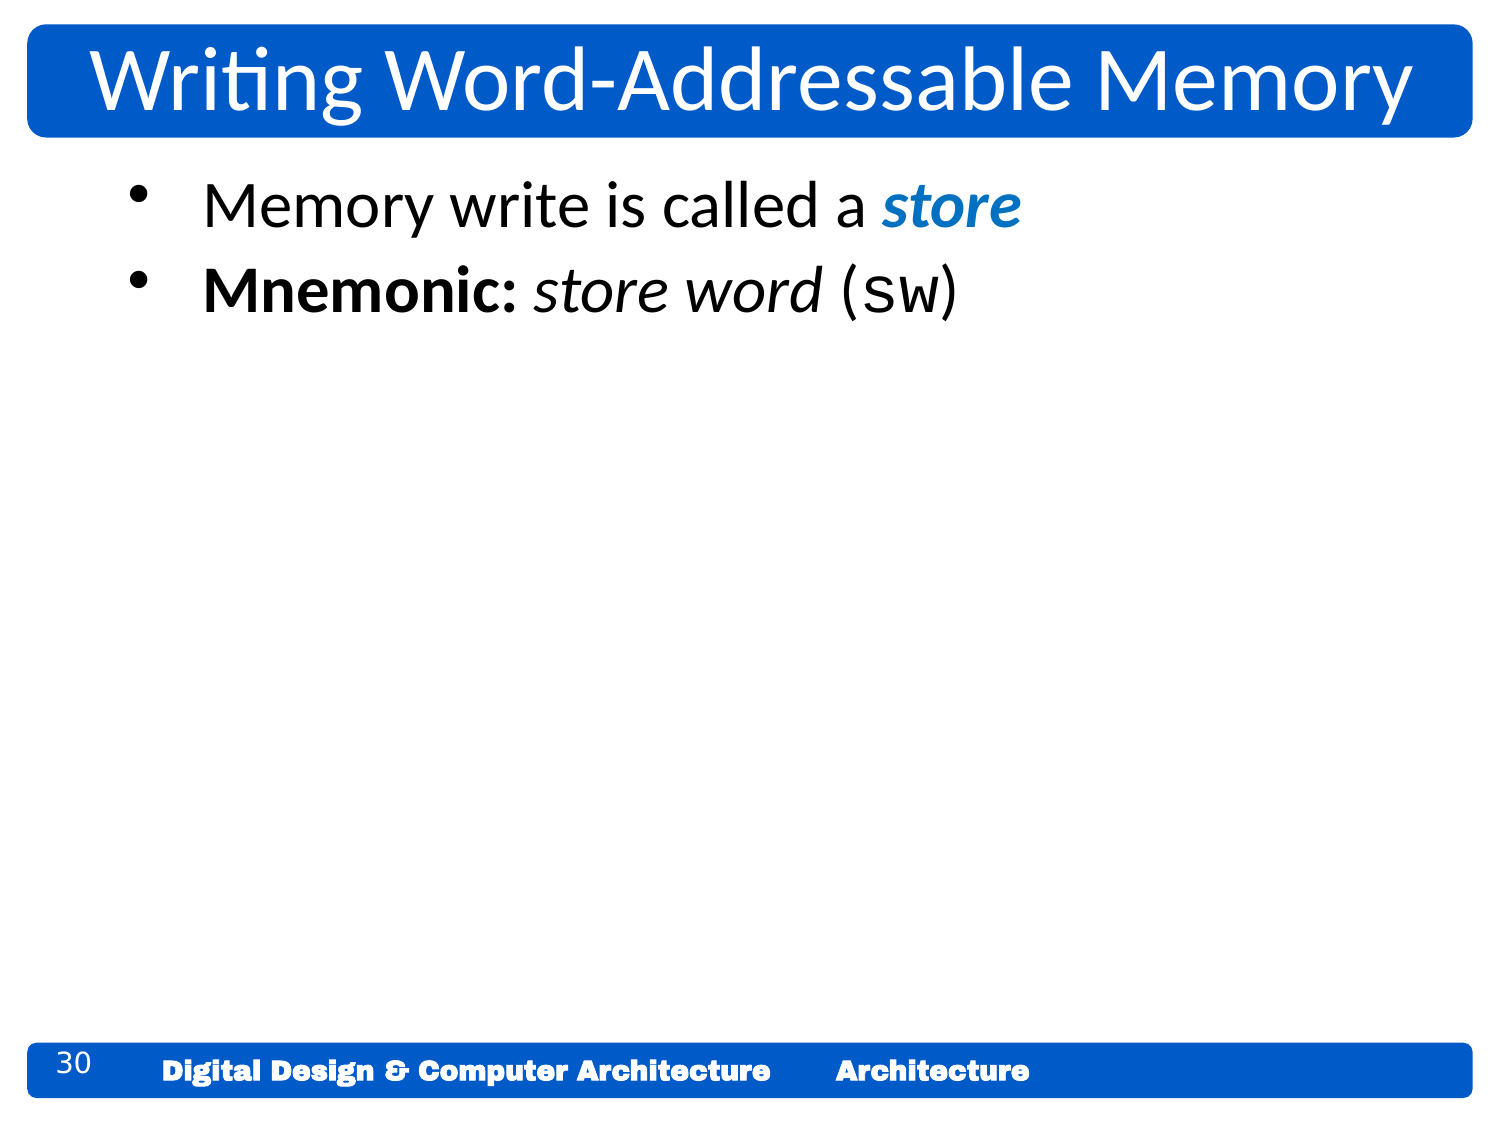

Writing Word-Addressable Memory
Memory write is called a store
Mnemonic: store word (sw)
30